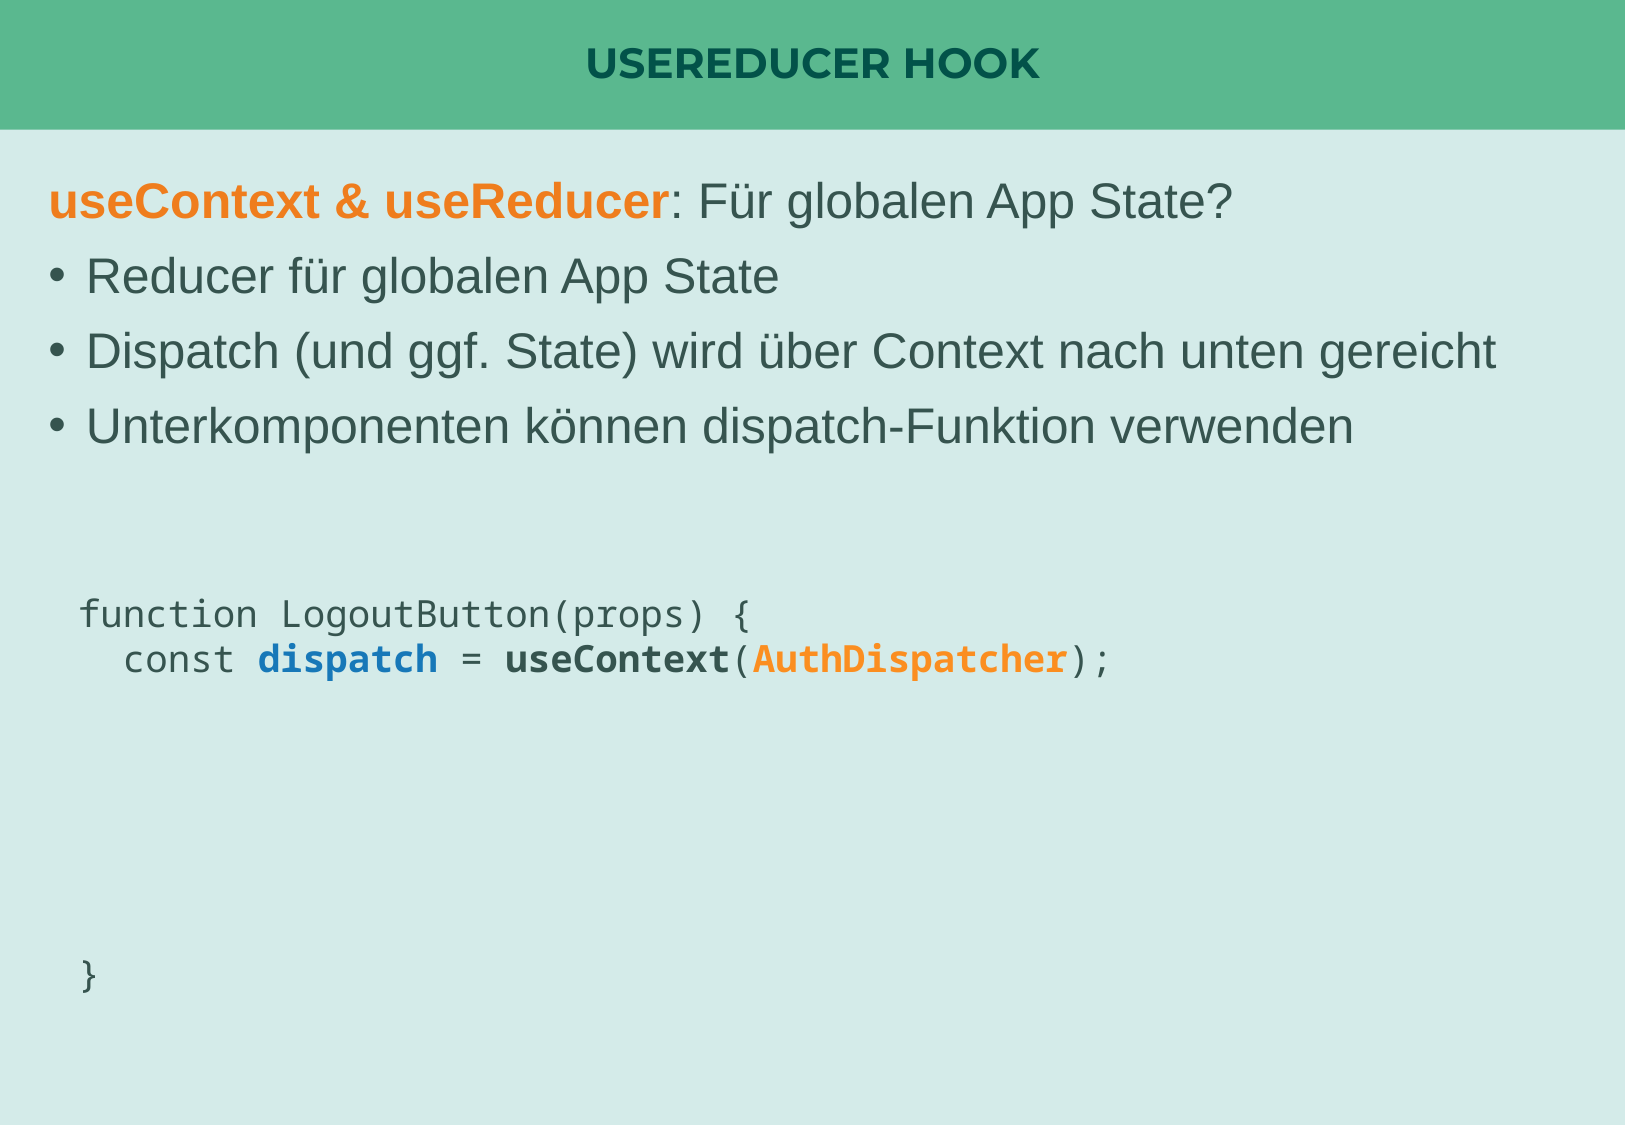

# useReducer Hook
useContext & useReducer: Für globalen App State?
Reducer für globalen App State
Dispatch (und ggf. State) wird über Context nach unten gereicht
Unterkomponenten können dispatch-Funktion verwenden

Beispiel: ChatPage oder Tabs

Beispiel: UserStatsPage für fetch ?
function LogoutButton(props) {
  const dispatch = useContext(AuthDispatcher);

}